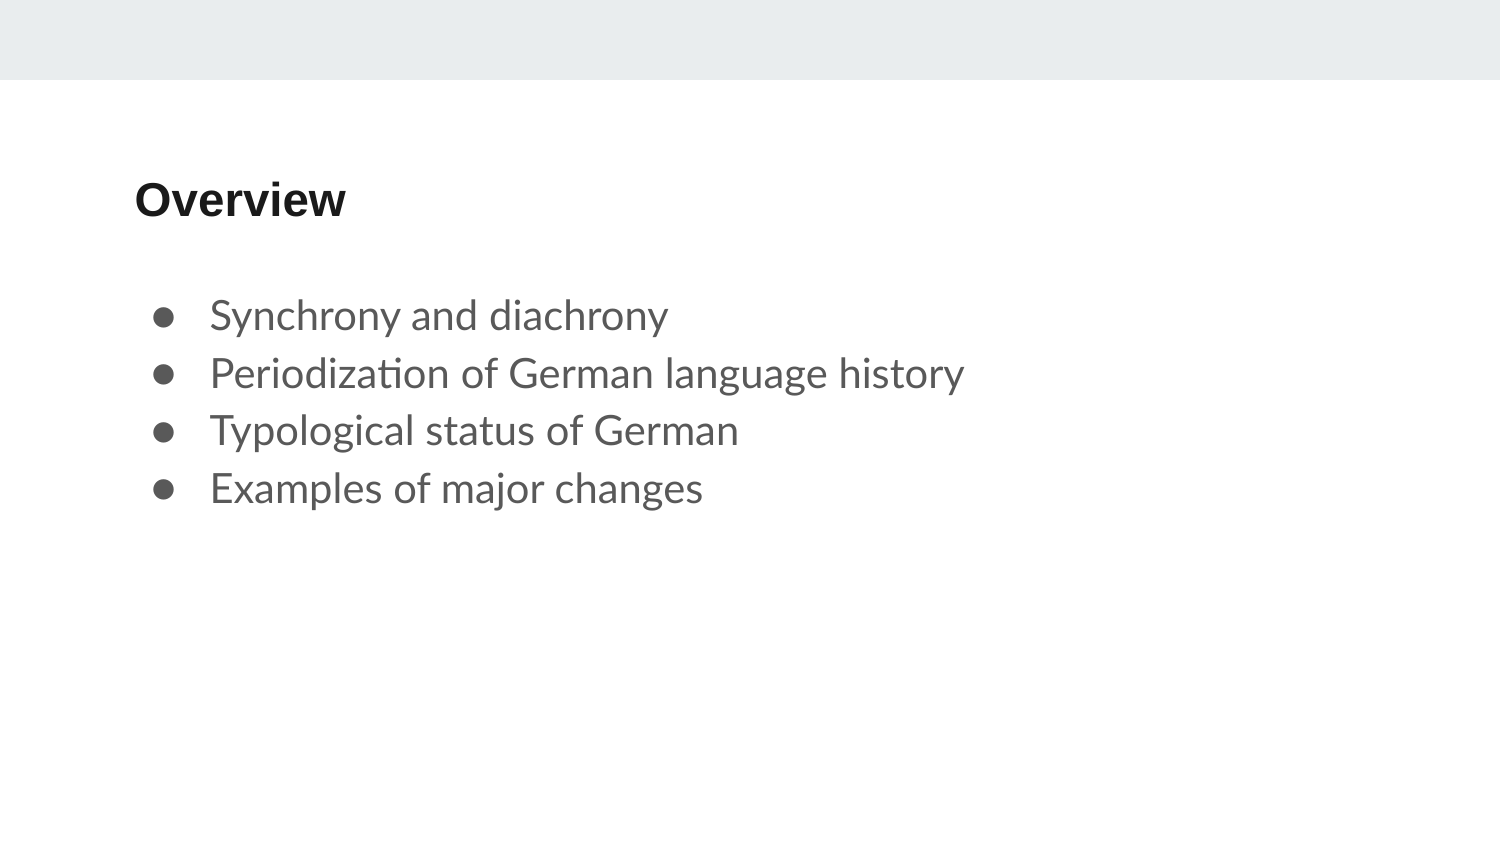

# Overview
Synchrony and diachrony
Periodization of German language history
Typological status of German
Examples of major changes